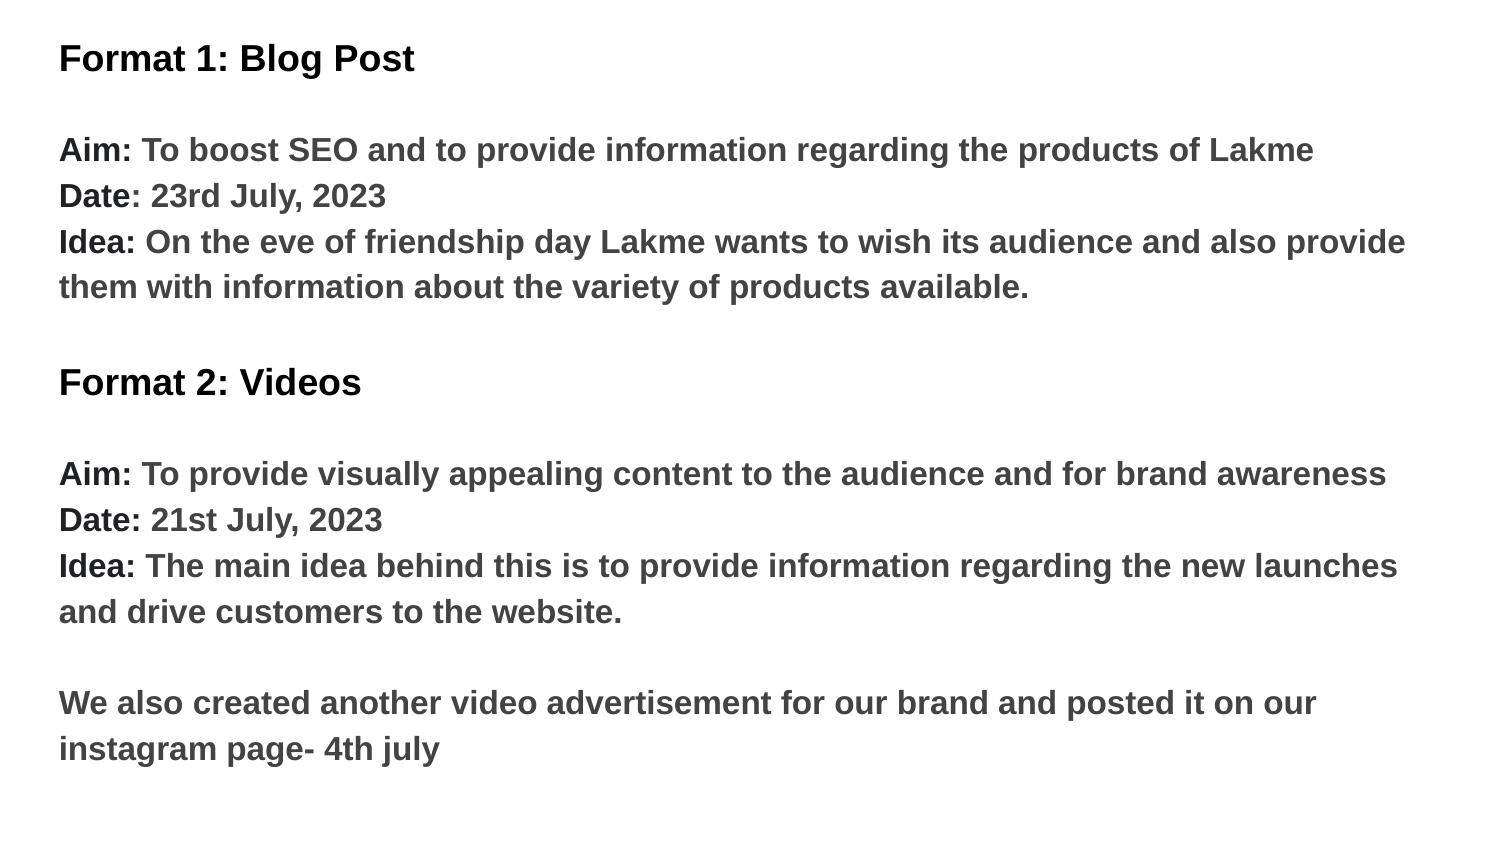

Format 1: Blog Post

Aim: To boost SEO and to provide information regarding the products of Lakme
Date: 23rd July, 2023
Idea: On the eve of friendship day Lakme wants to wish its audience and also provide them with information about the variety of products available.

Format 2: Videos

Aim: To provide visually appealing content to the audience and for brand awareness
Date: 21st July, 2023
Idea: The main idea behind this is to provide information regarding the new launches and drive customers to the website.

We also created another video advertisement for our brand and posted it on our instagram page- 4th july